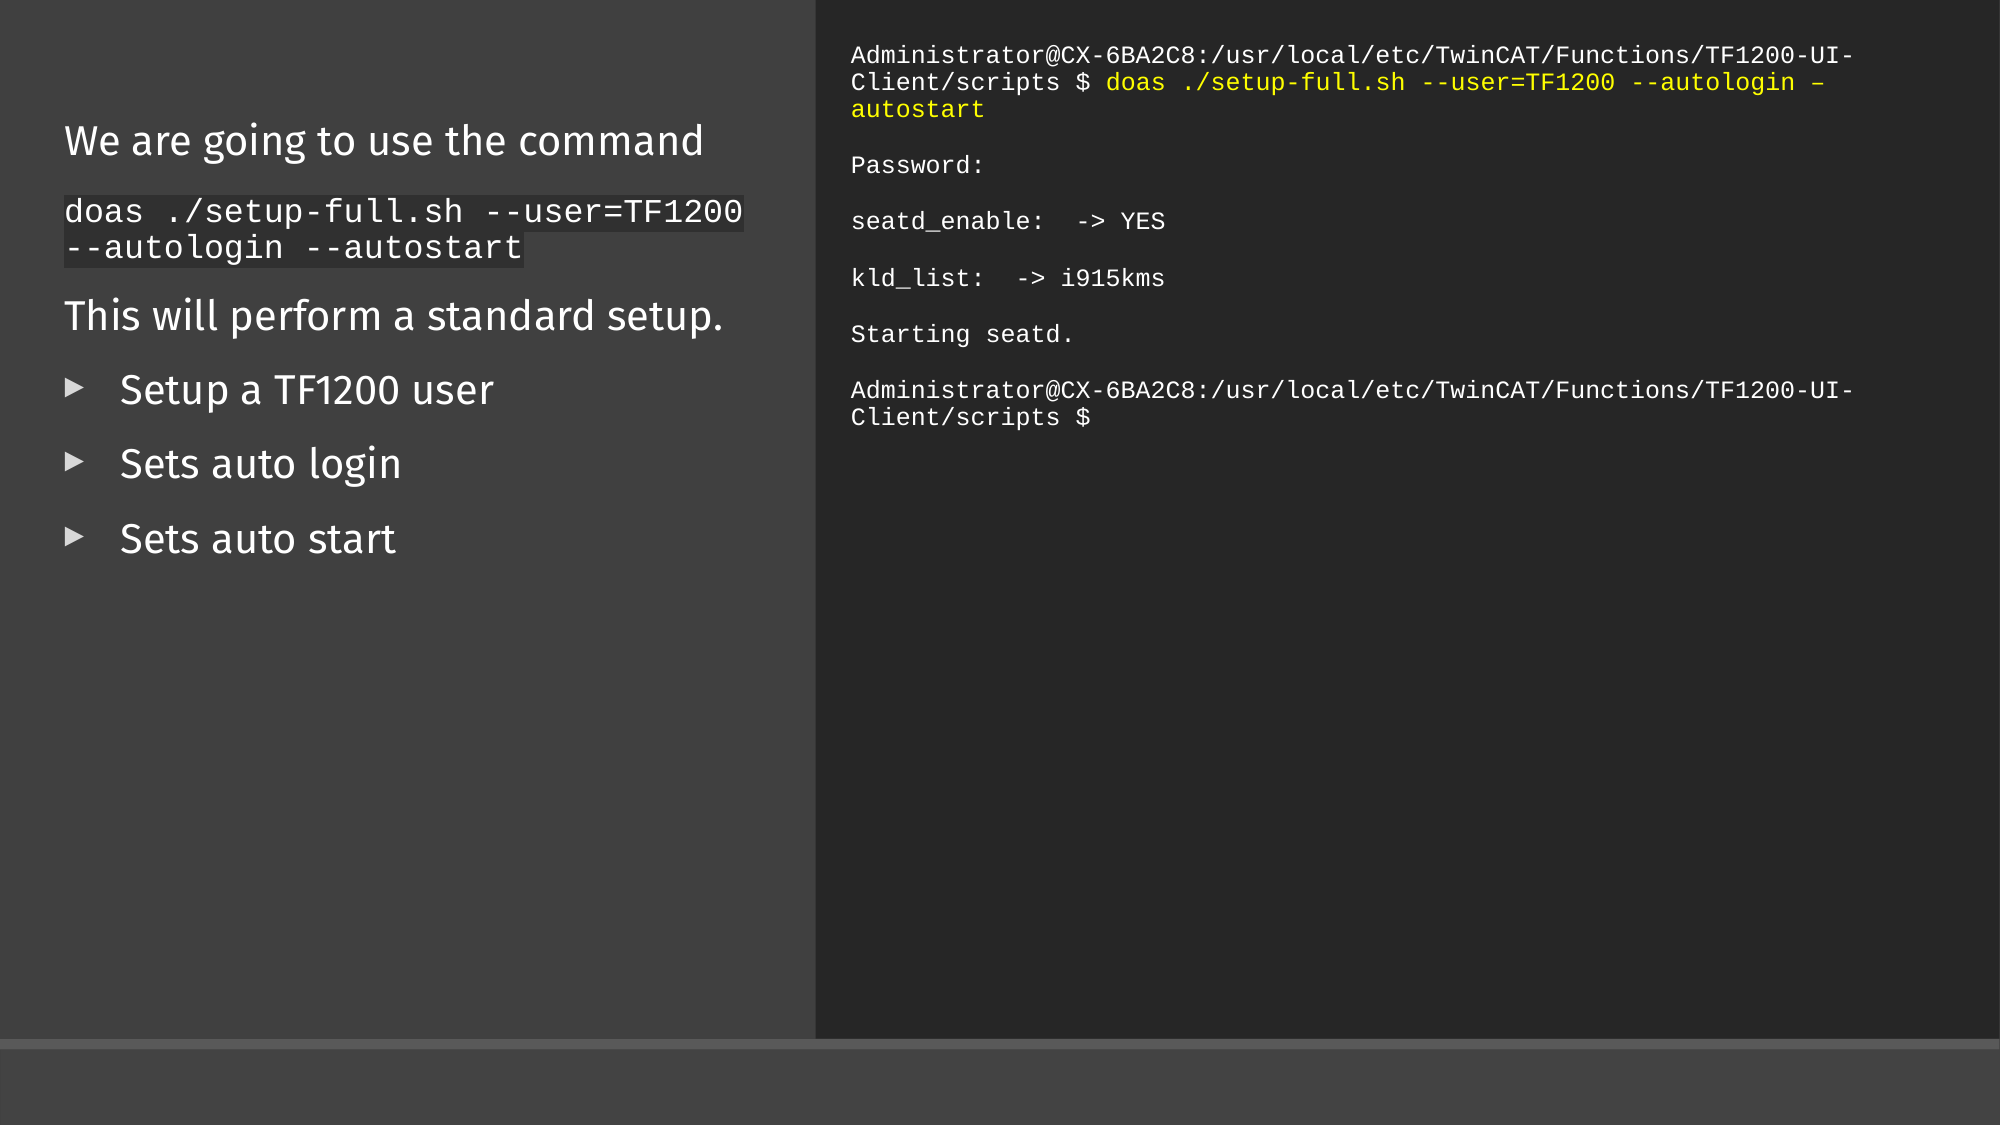

Administrator@CX-6BA2C8:/usr/local/etc/TwinCAT/Functions/TF1200-UI-Client/scripts $ doas ./setup-full.sh --user=TF1200 --autologin –autostart
Password:
seatd_enable:  -> YES
kld_list:  -> i915kms
Starting seatd.
Administrator@CX-6BA2C8:/usr/local/etc/TwinCAT/Functions/TF1200-UI-Client/scripts $
We are going to use the command
doas ./setup-full.sh --user=TF1200 --autologin --autostart
This will perform a standard setup.
Setup a TF1200 user
Sets auto login
Sets auto start